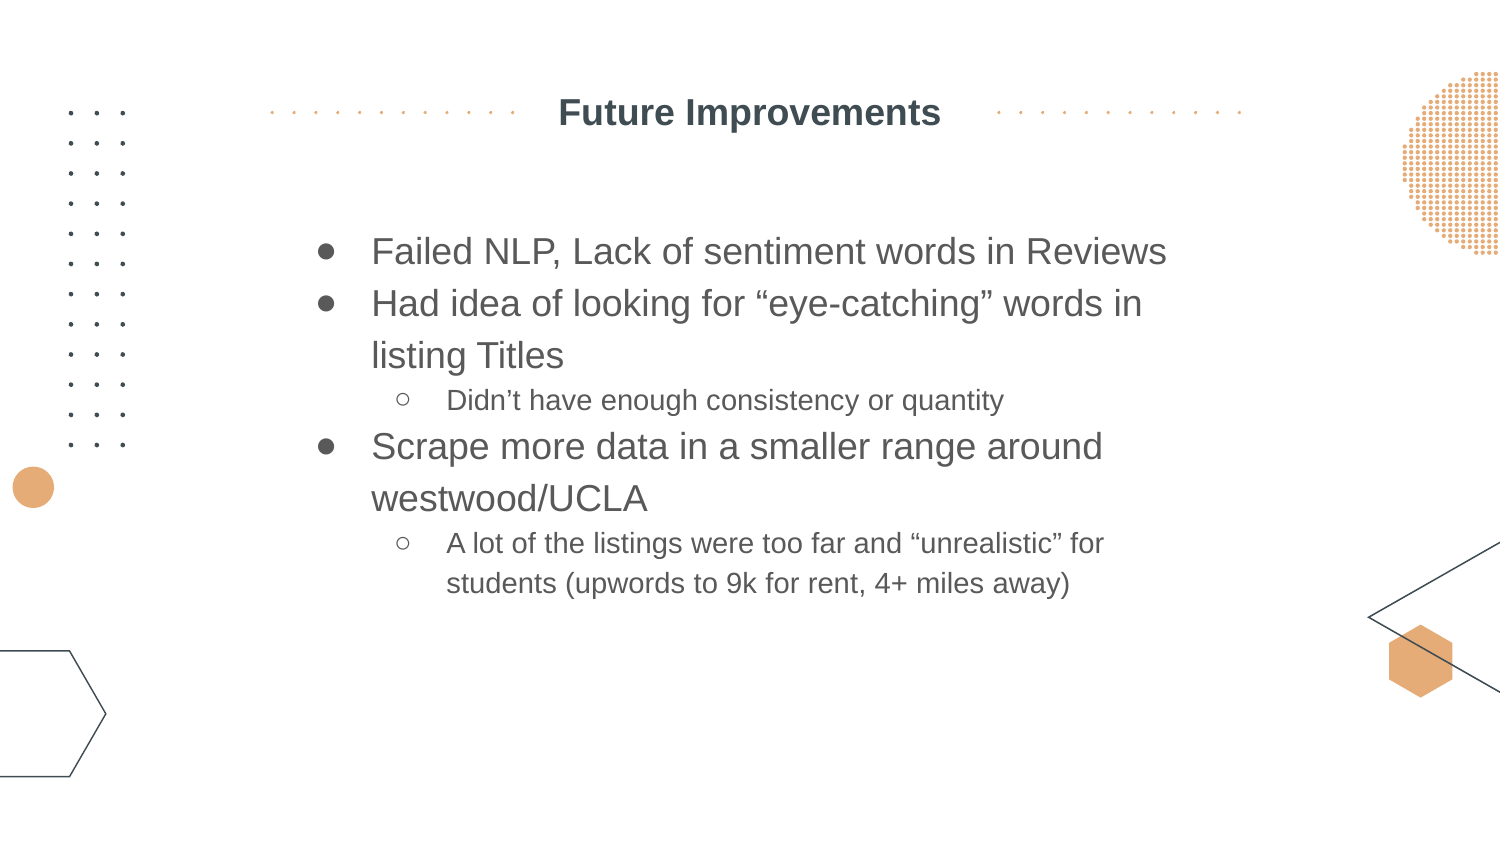

# Future Improvements

Failed NLP, Lack of sentiment words in Reviews
Had idea of looking for “eye-catching” words in listing Titles
Didn’t have enough consistency or quantity
Scrape more data in a smaller range around westwood/UCLA
A lot of the listings were too far and “unrealistic” for students (upwords to 9k for rent, 4+ miles away)